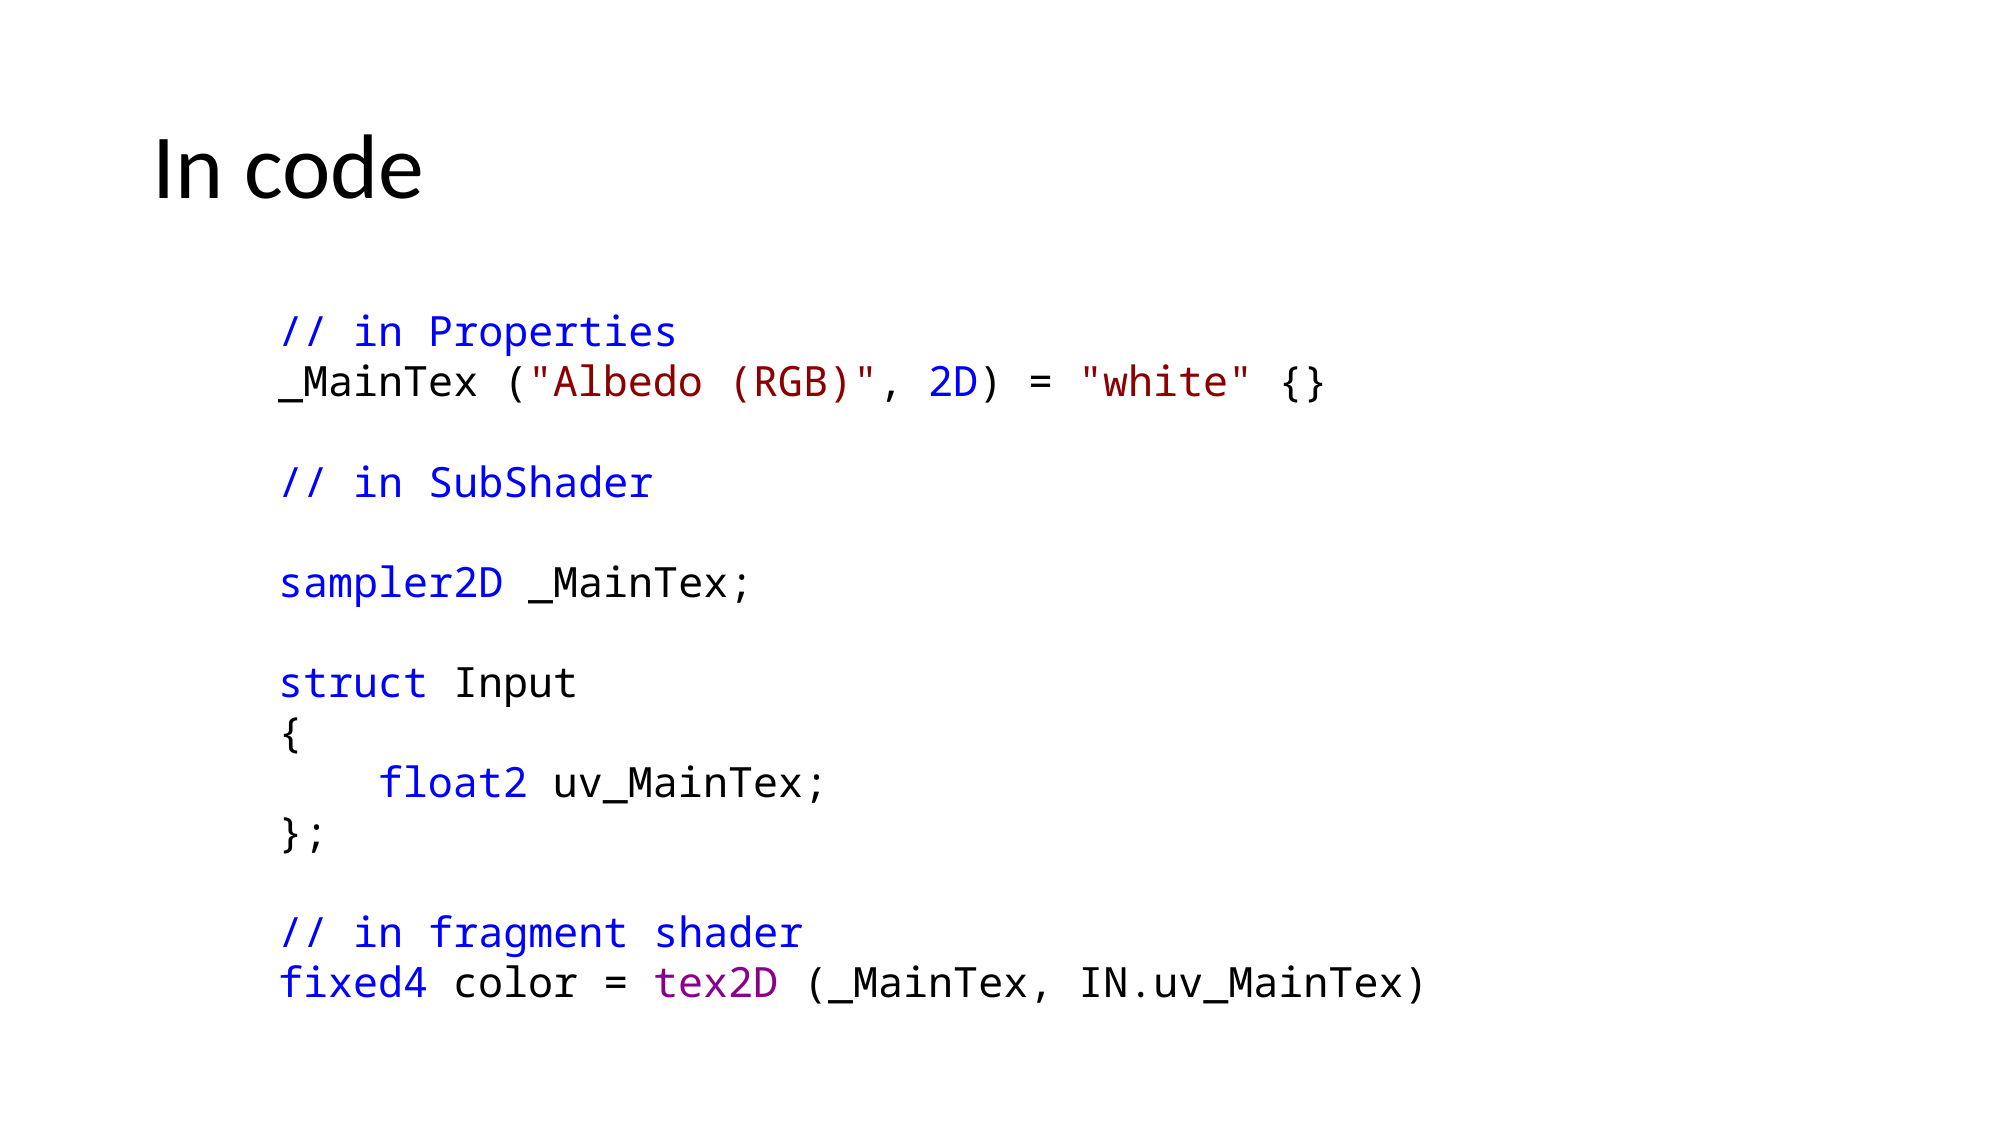

# In code
// in Properties
_MainTex ("Albedo (RGB)", 2D) = "white" {}

// in SubShader
sampler2D _MainTex;

struct Input
{
    float2 uv_MainTex;
};
// in fragment shader
fixed4 color = tex2D (_MainTex, IN.uv_MainTex)